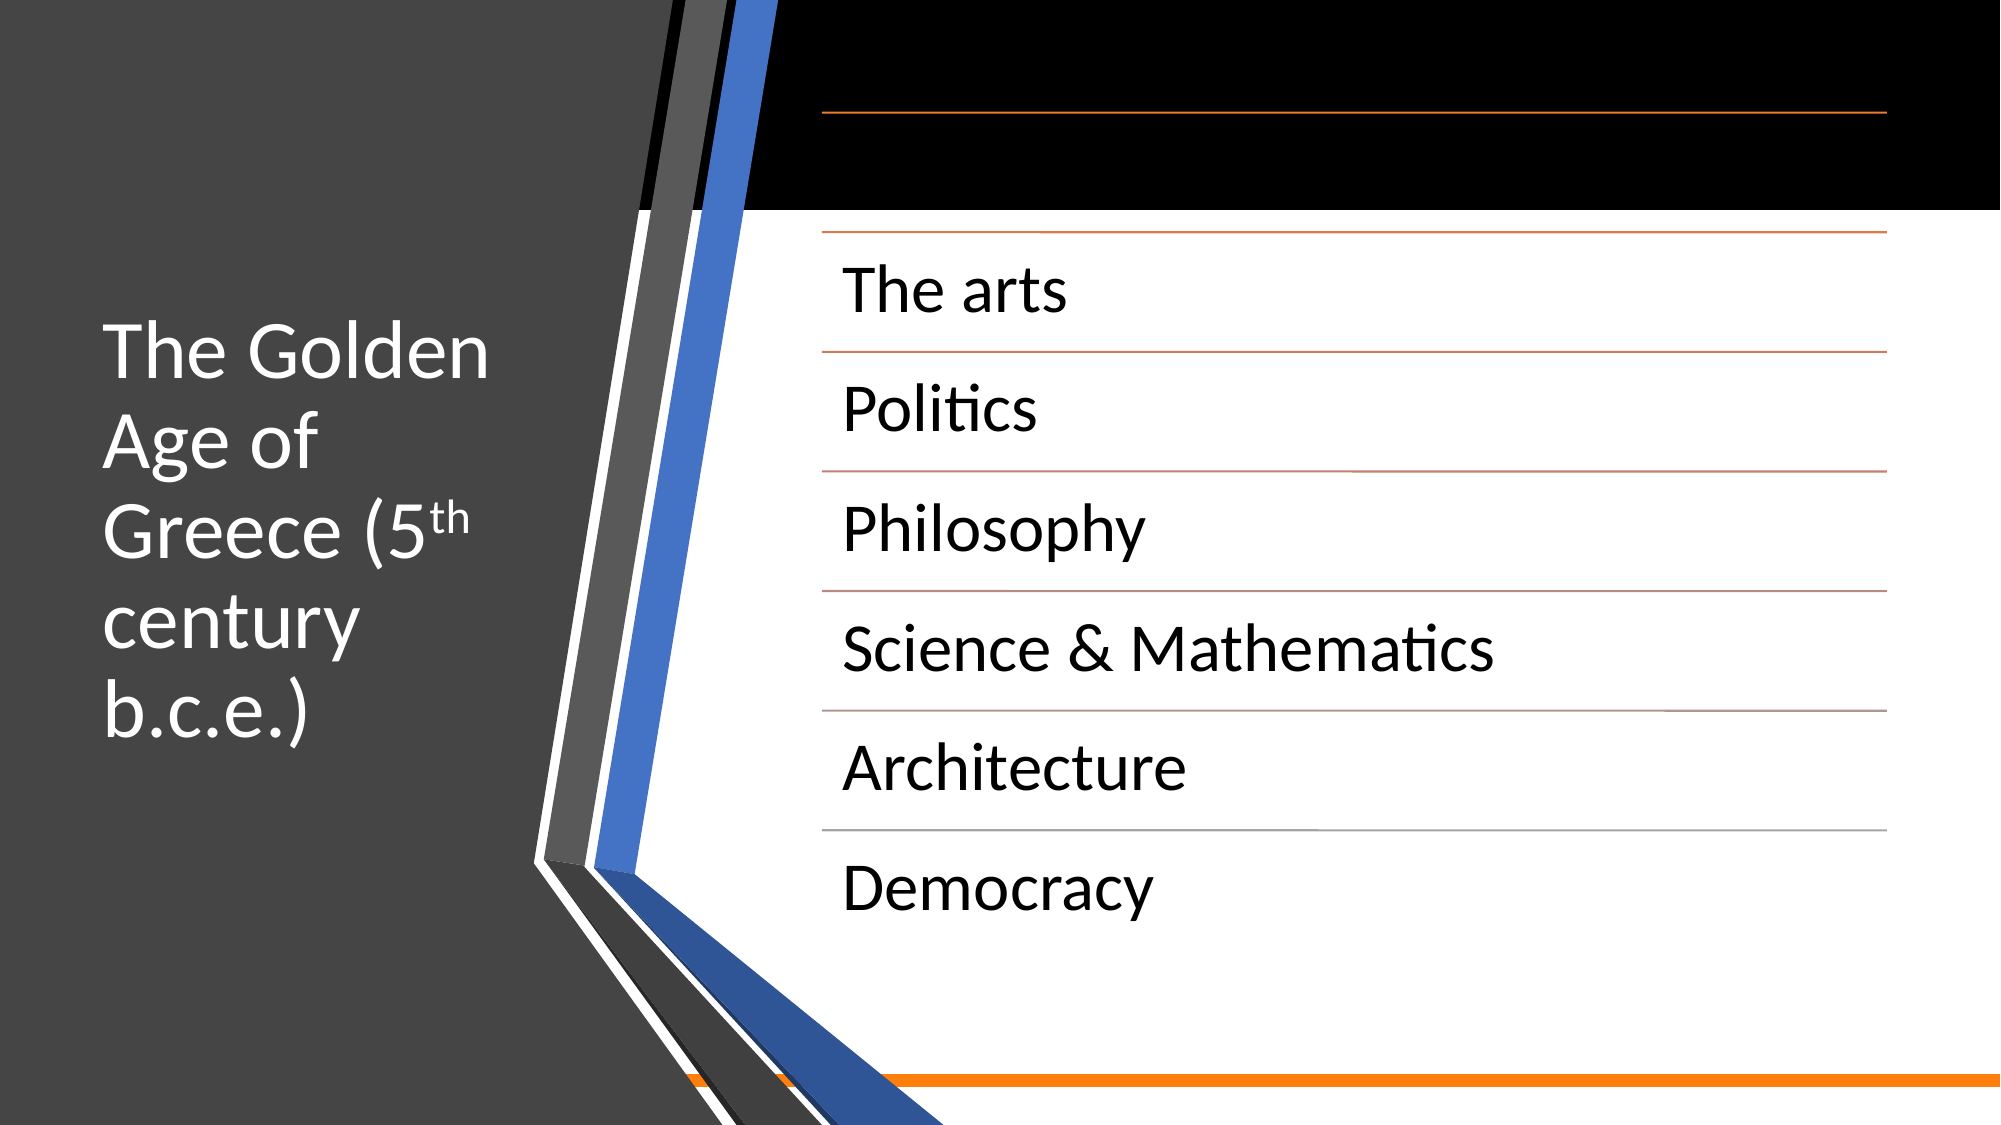

# The Golden Age of Greece (5th century b.c.e.)
Great advances in …
The arts
Politics
Philosophy
Science & Mathematics
Architecture
Democracy